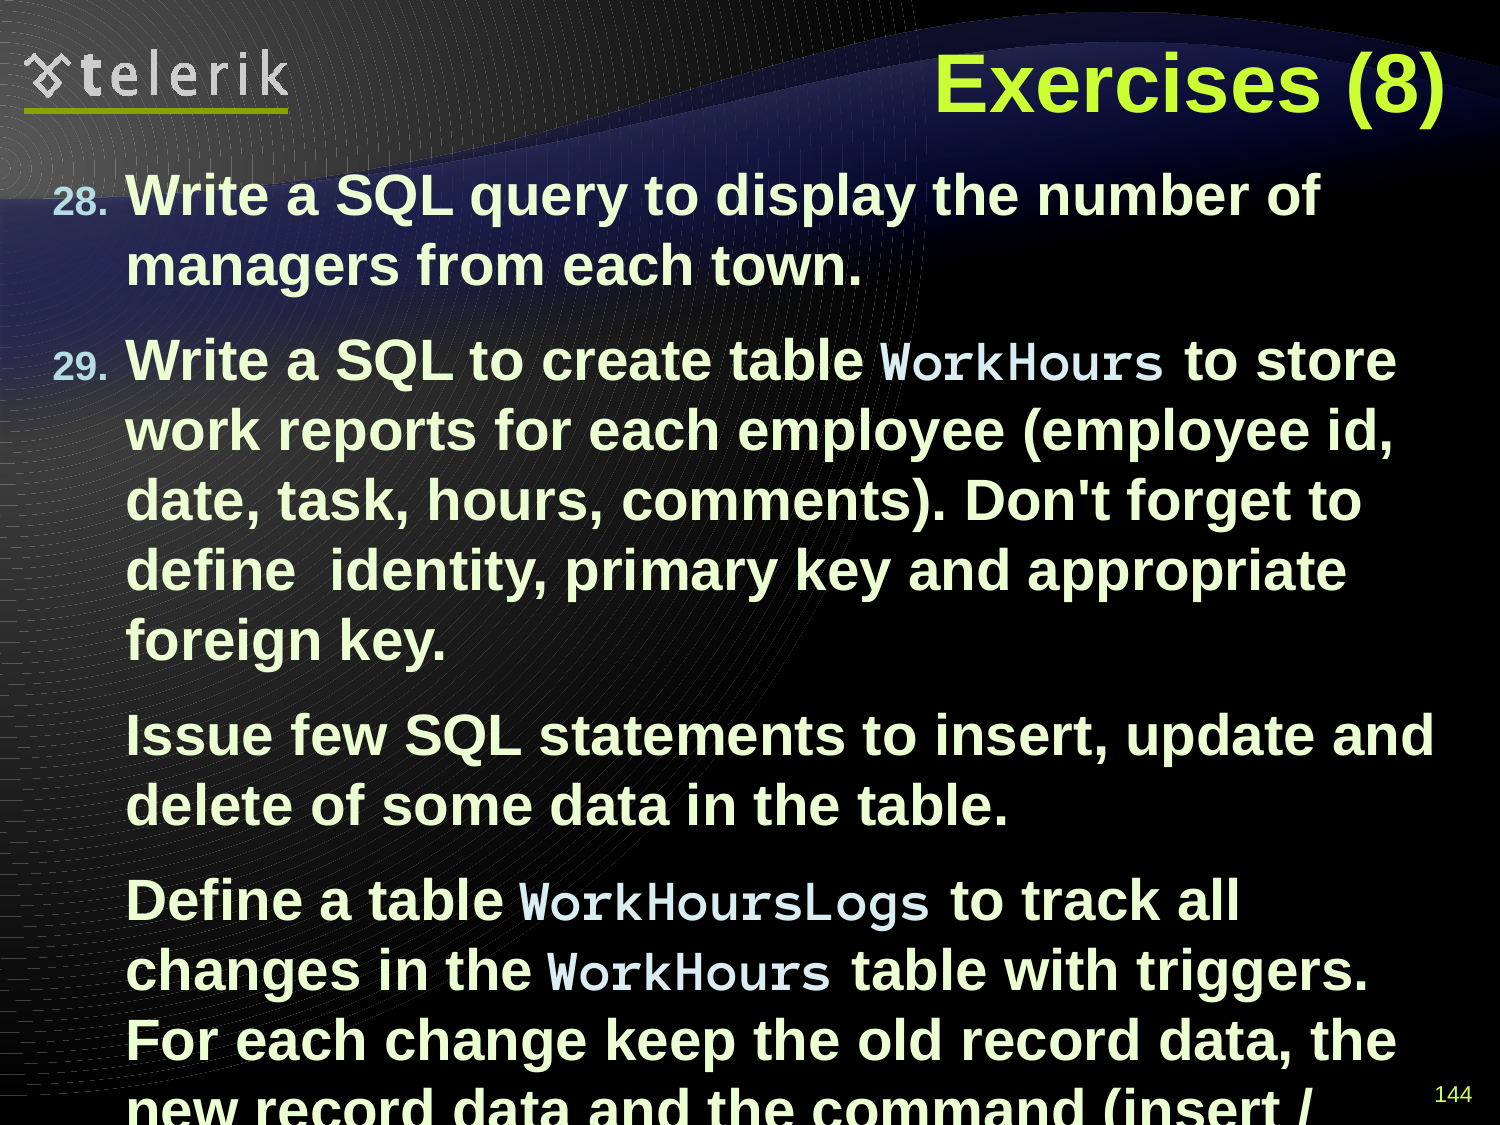

# Exercises (8)
Write a SQL query to display the number of managers from each town.
Write a SQL to create table WorkHours to store work reports for each employee (employee id, date, task, hours, comments). Don't forget to define  identity, primary key and appropriate foreign key.
	Issue few SQL statements to insert, update and delete of some data in the table.
	Define a table WorkHoursLogs to track all changes in the WorkHours table with triggers. For each change keep the old record data, the new record data and the command (insert / update / delete).
144